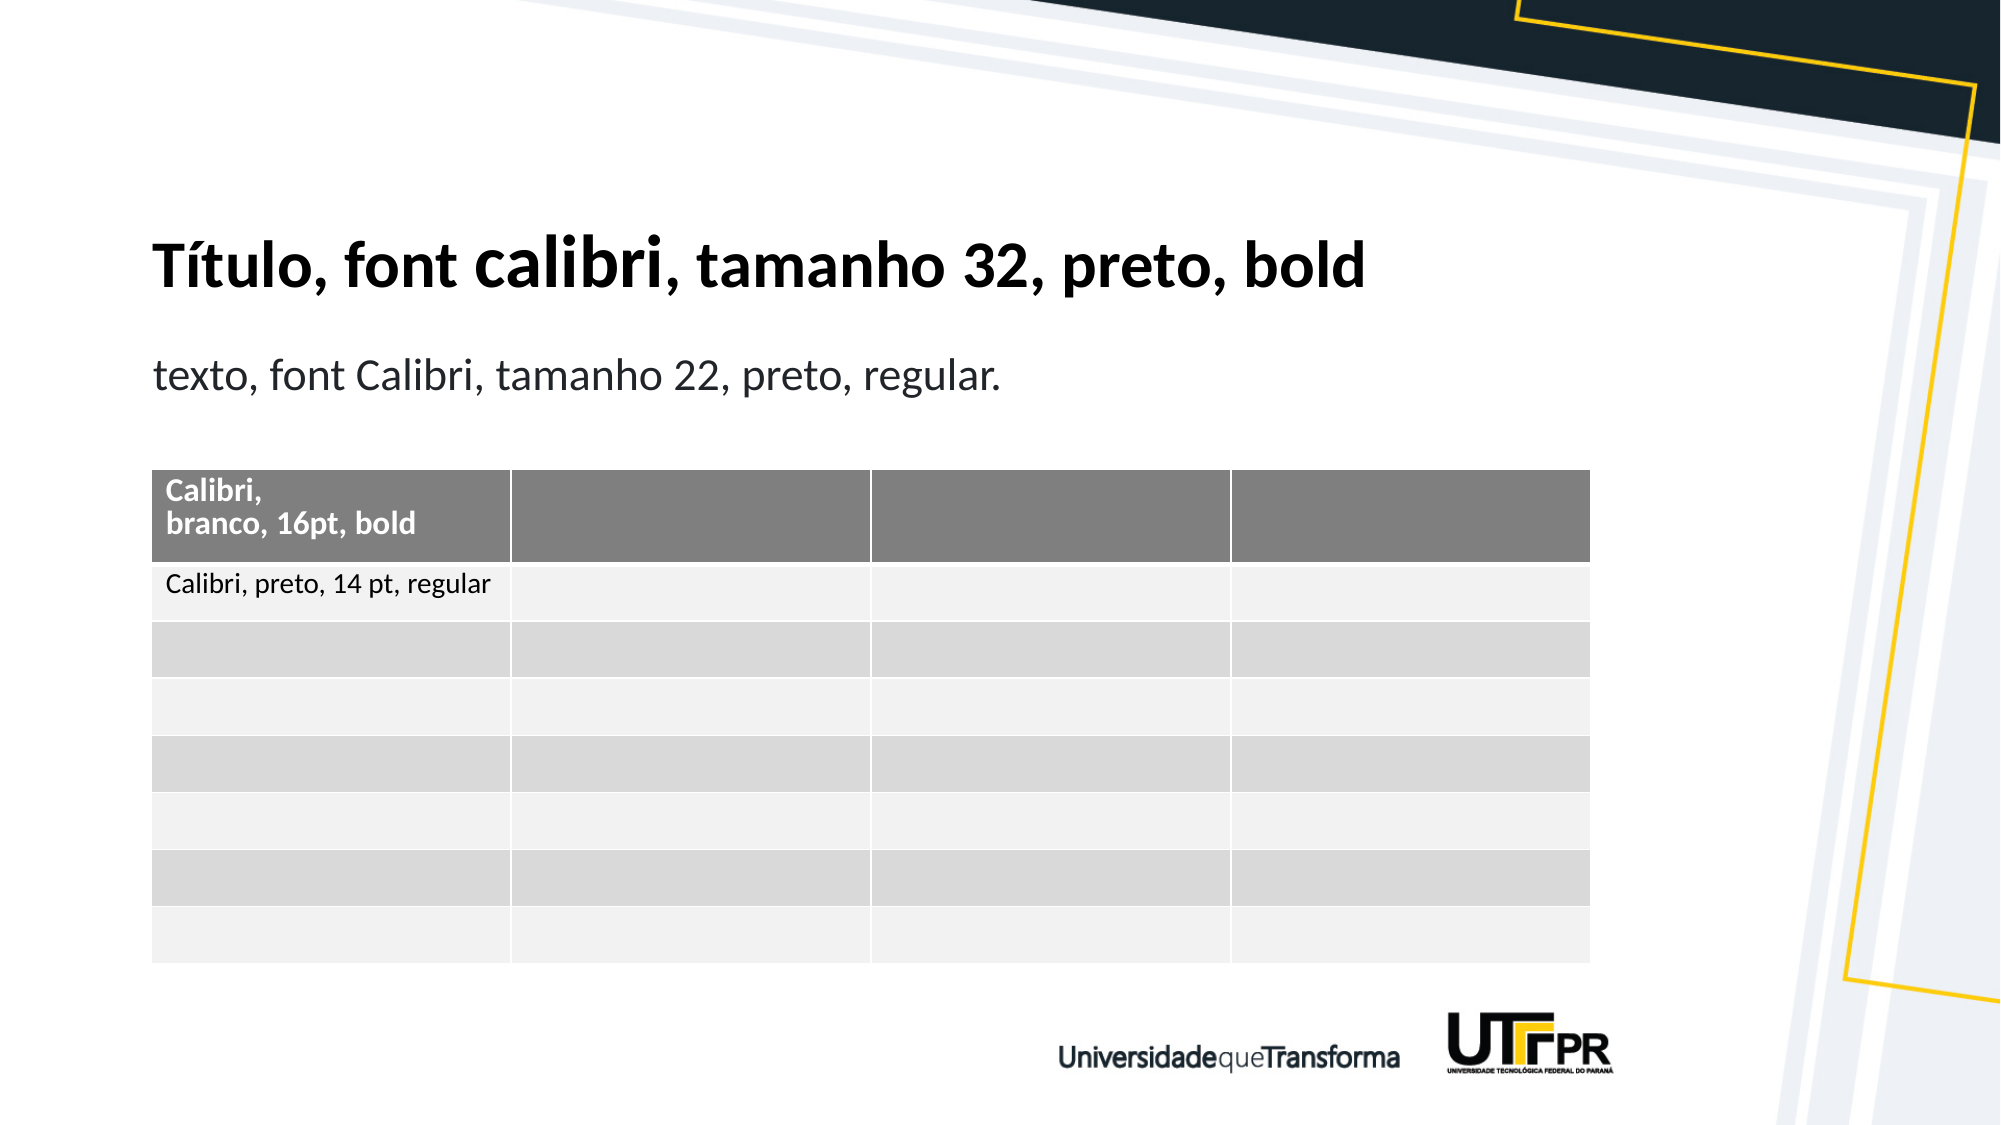

Título, font calibri, tamanho 32, preto, bold
texto, font Calibri, tamanho 22, preto, regular.
| Calibri, branco, 16pt, bold |  |  |  |
| --- | --- | --- | --- |
| Calibri, preto, 14 pt, regular |  |  |  |
|  |  |  |  |
|  |  |  |  |
|  |  |  |  |
|  |  |  |  |
|  |  |  |  |
|  |  |  |  |